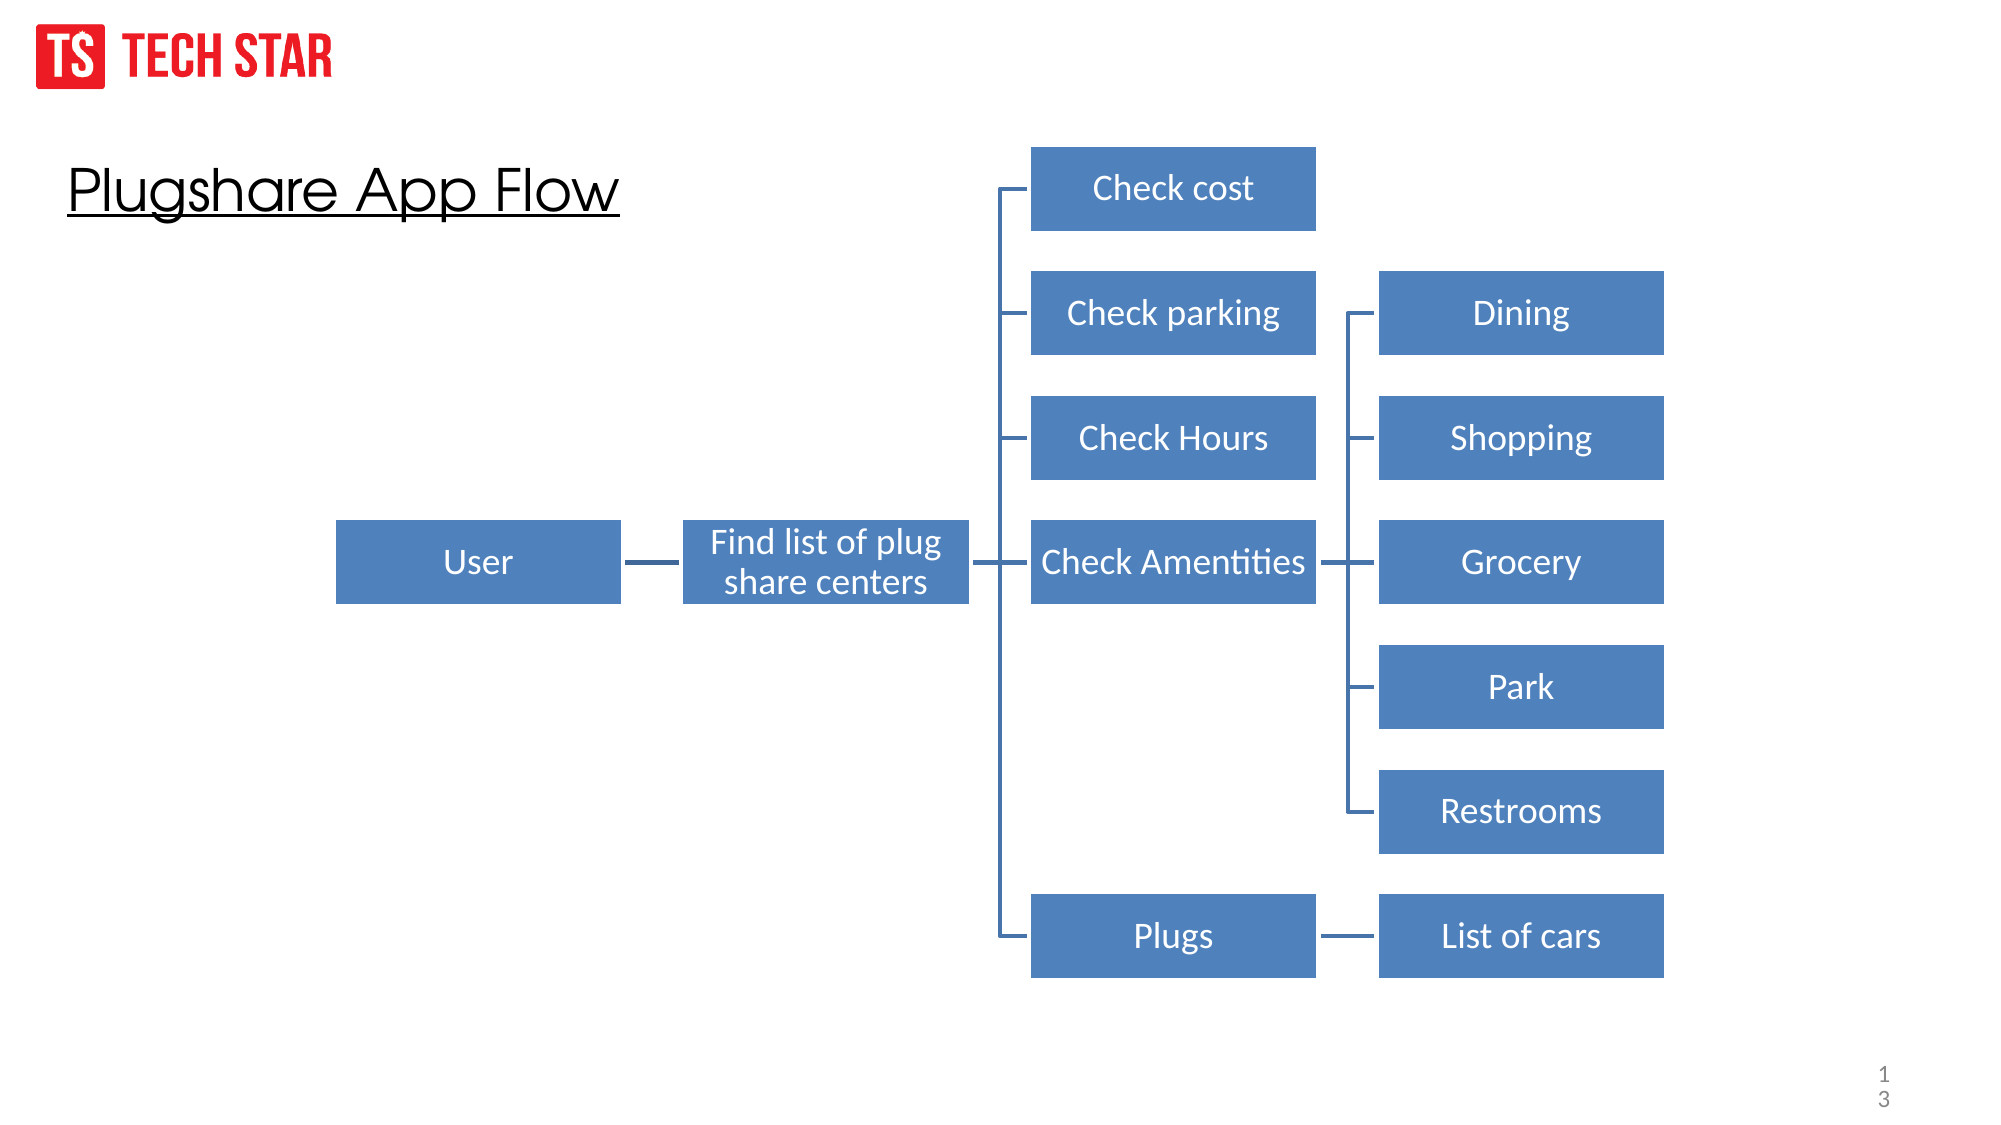

User
Find list of plug share centers
Check cost
Check parking
Check Hours
Check Amentities
Dining
Shopping
Grocery
Park
Restrooms
Plugs
List of cars
Plugshare App Flow
13